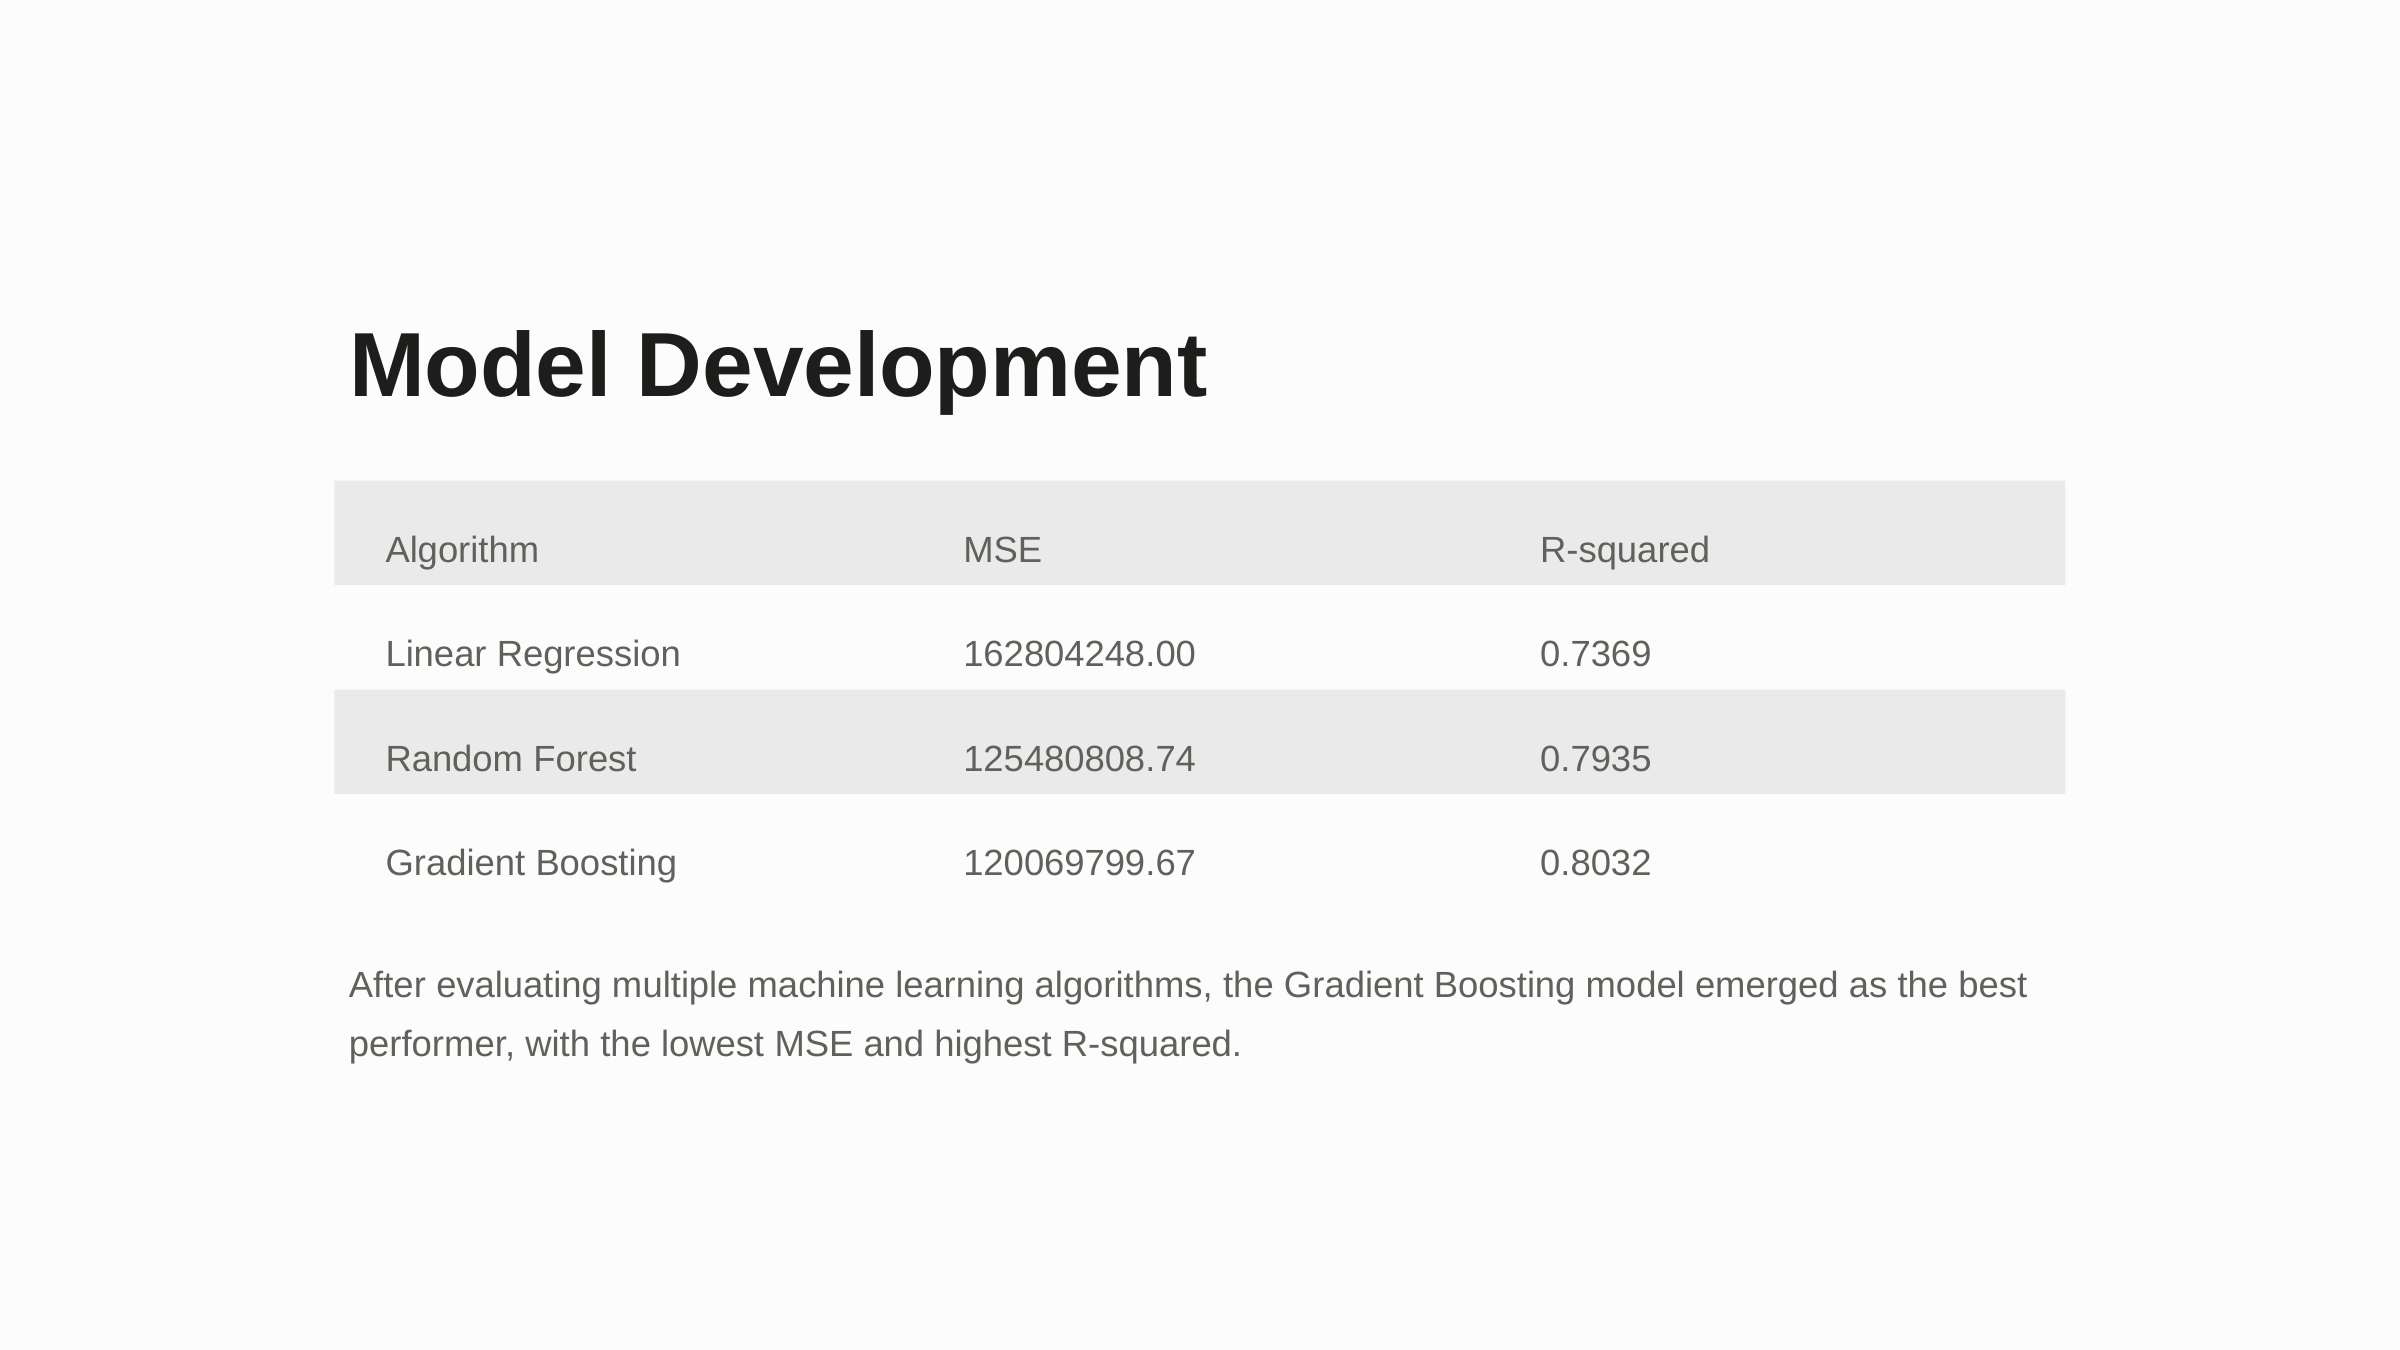

Model Development

Algorithm
MSE
R-squared
Linear Regression
162804248.00
0.7369

Random Forest
125480808.74
0.7935
Gradient Boosting
120069799.67
0.8032
After evaluating multiple machine learning algorithms, the Gradient Boosting model emerged as the best performer, with the lowest MSE and highest R-squared.